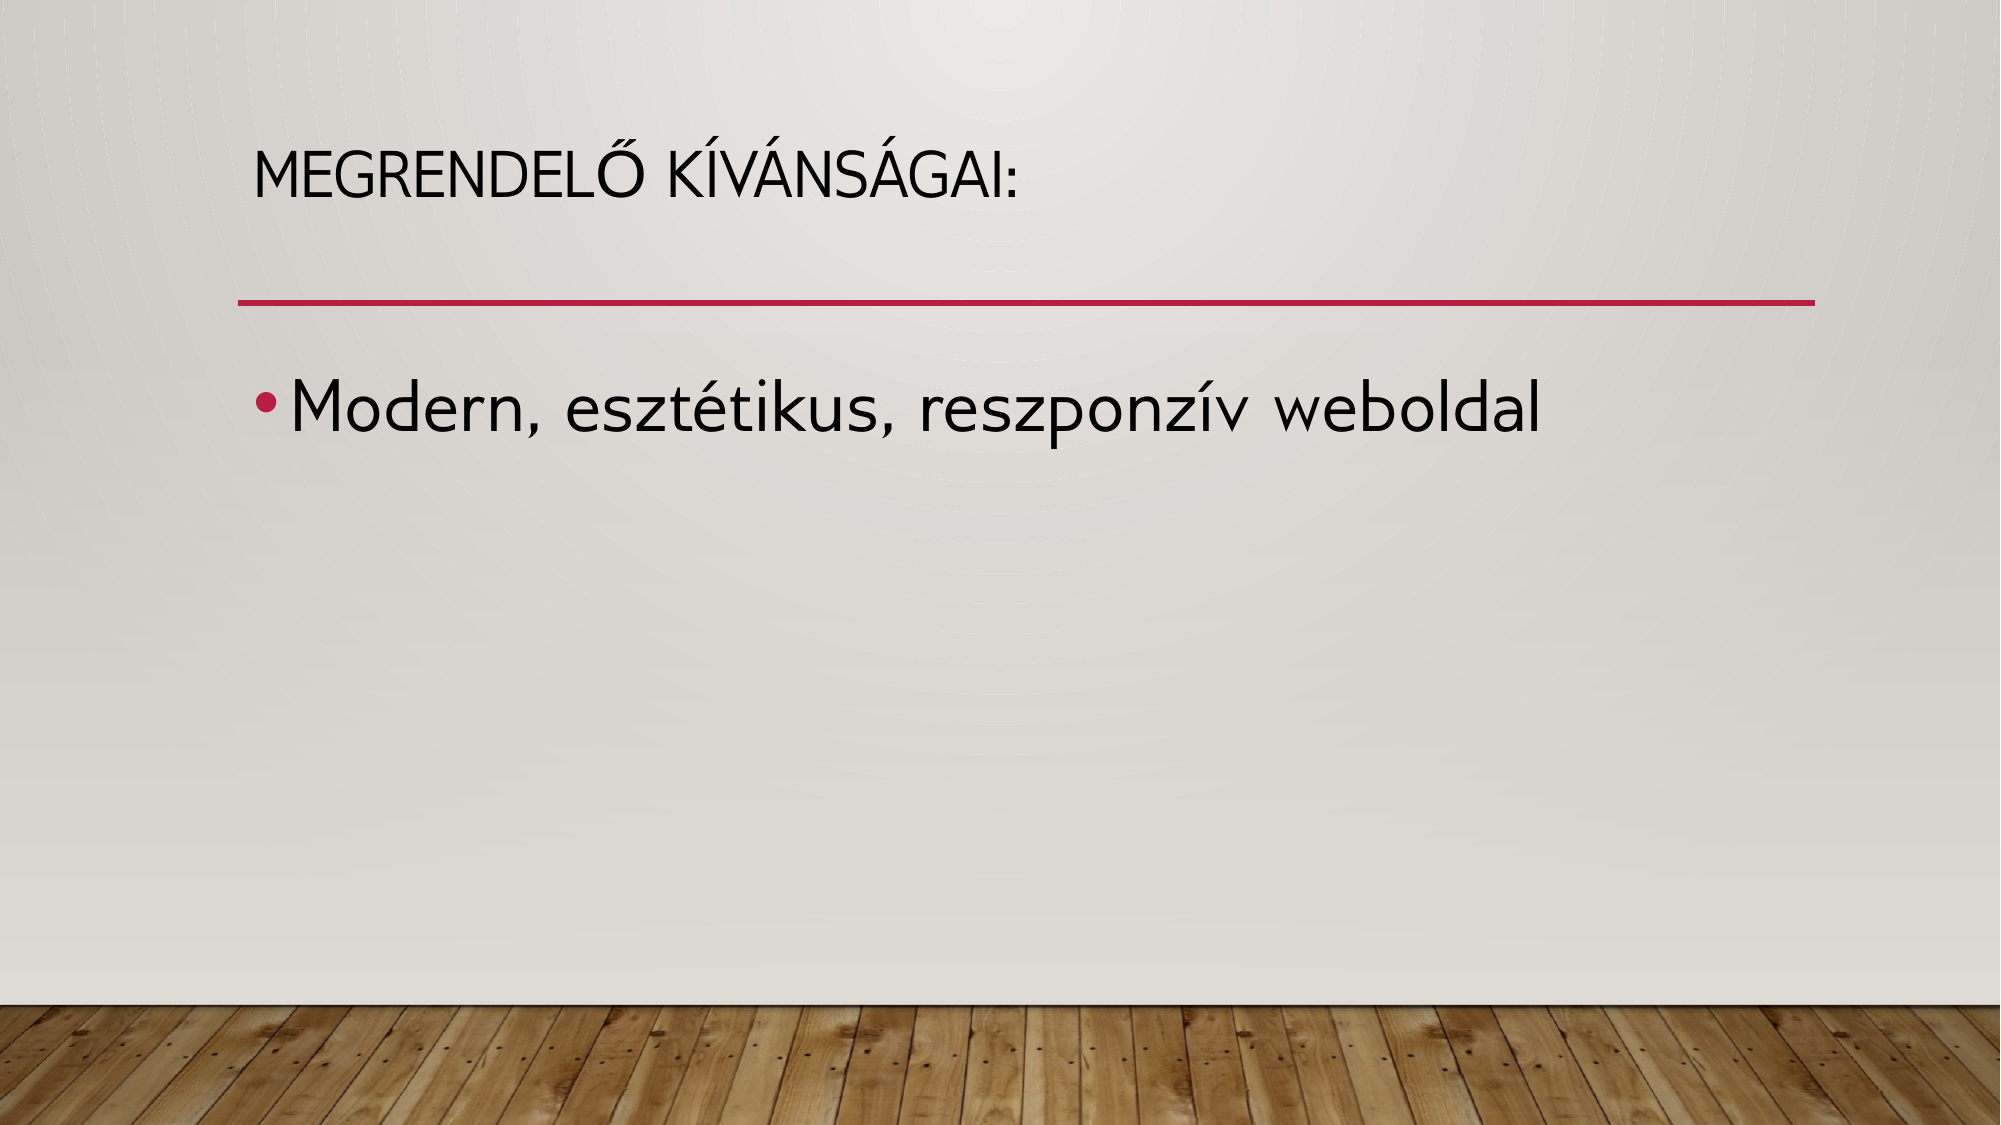

# Megrendelő kívánságai:
Modern, esztétikus, reszponzív weboldal